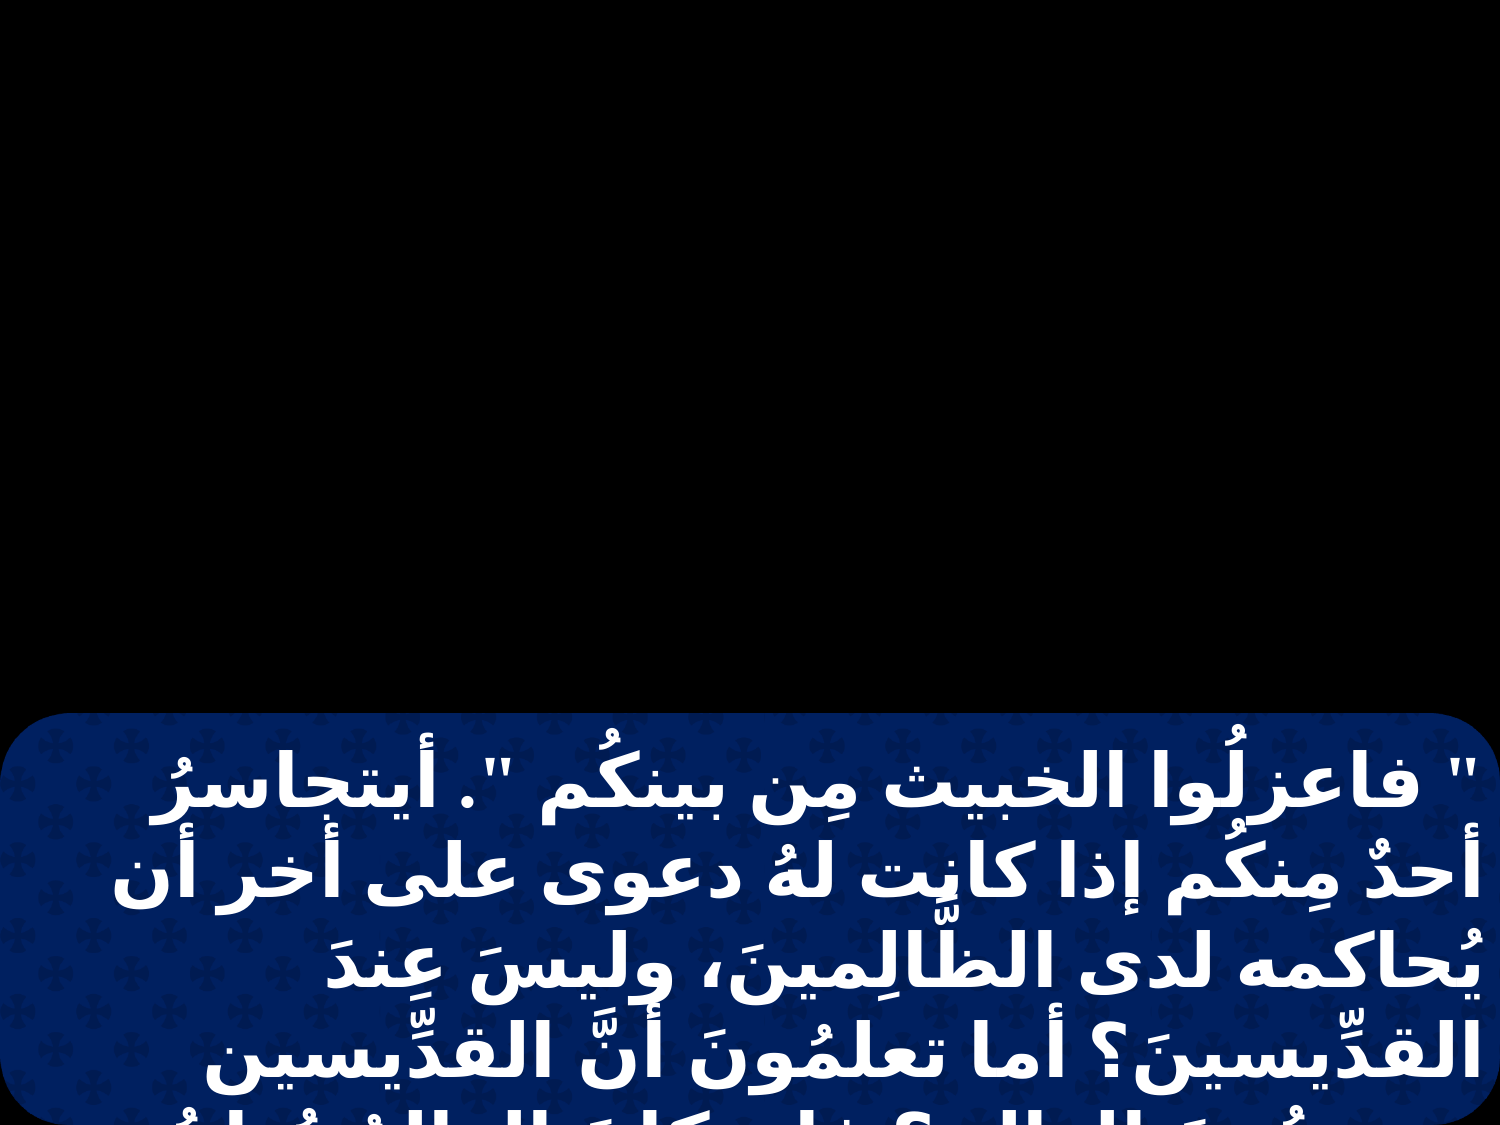

" فاعزلُوا الخبيث مِن بينكُم ". أيتجاسرُ أحدٌ مِنكُم إذا كانت لهُ دعوى على أخر أن يُحاكمه لدى الظَّالِمينَ، وليسَ عِندَ القدِّيسينَ؟ أما تعلمُونَ أنَّ القدِّيسين سيدينُونَ العالم؟ فإن كانَ العالمُ يُدانُ بكُم، أفأنتُم غيرُ مُستأهلين لِلمحاكم الصُّغرَى؟